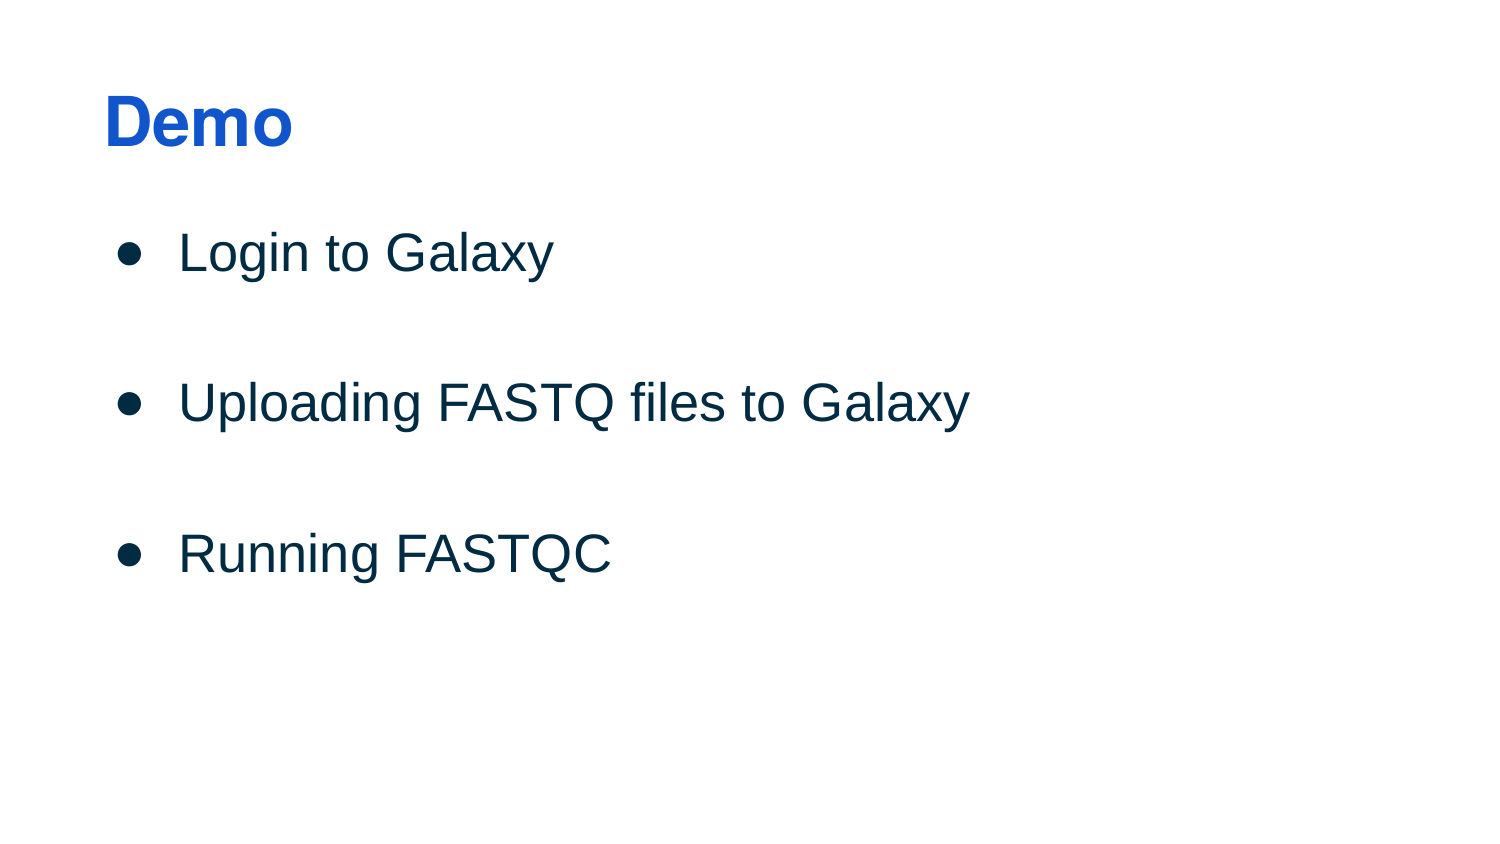

# Demo
Login to Galaxy

Uploading FASTQ files to Galaxy

Running FASTQC